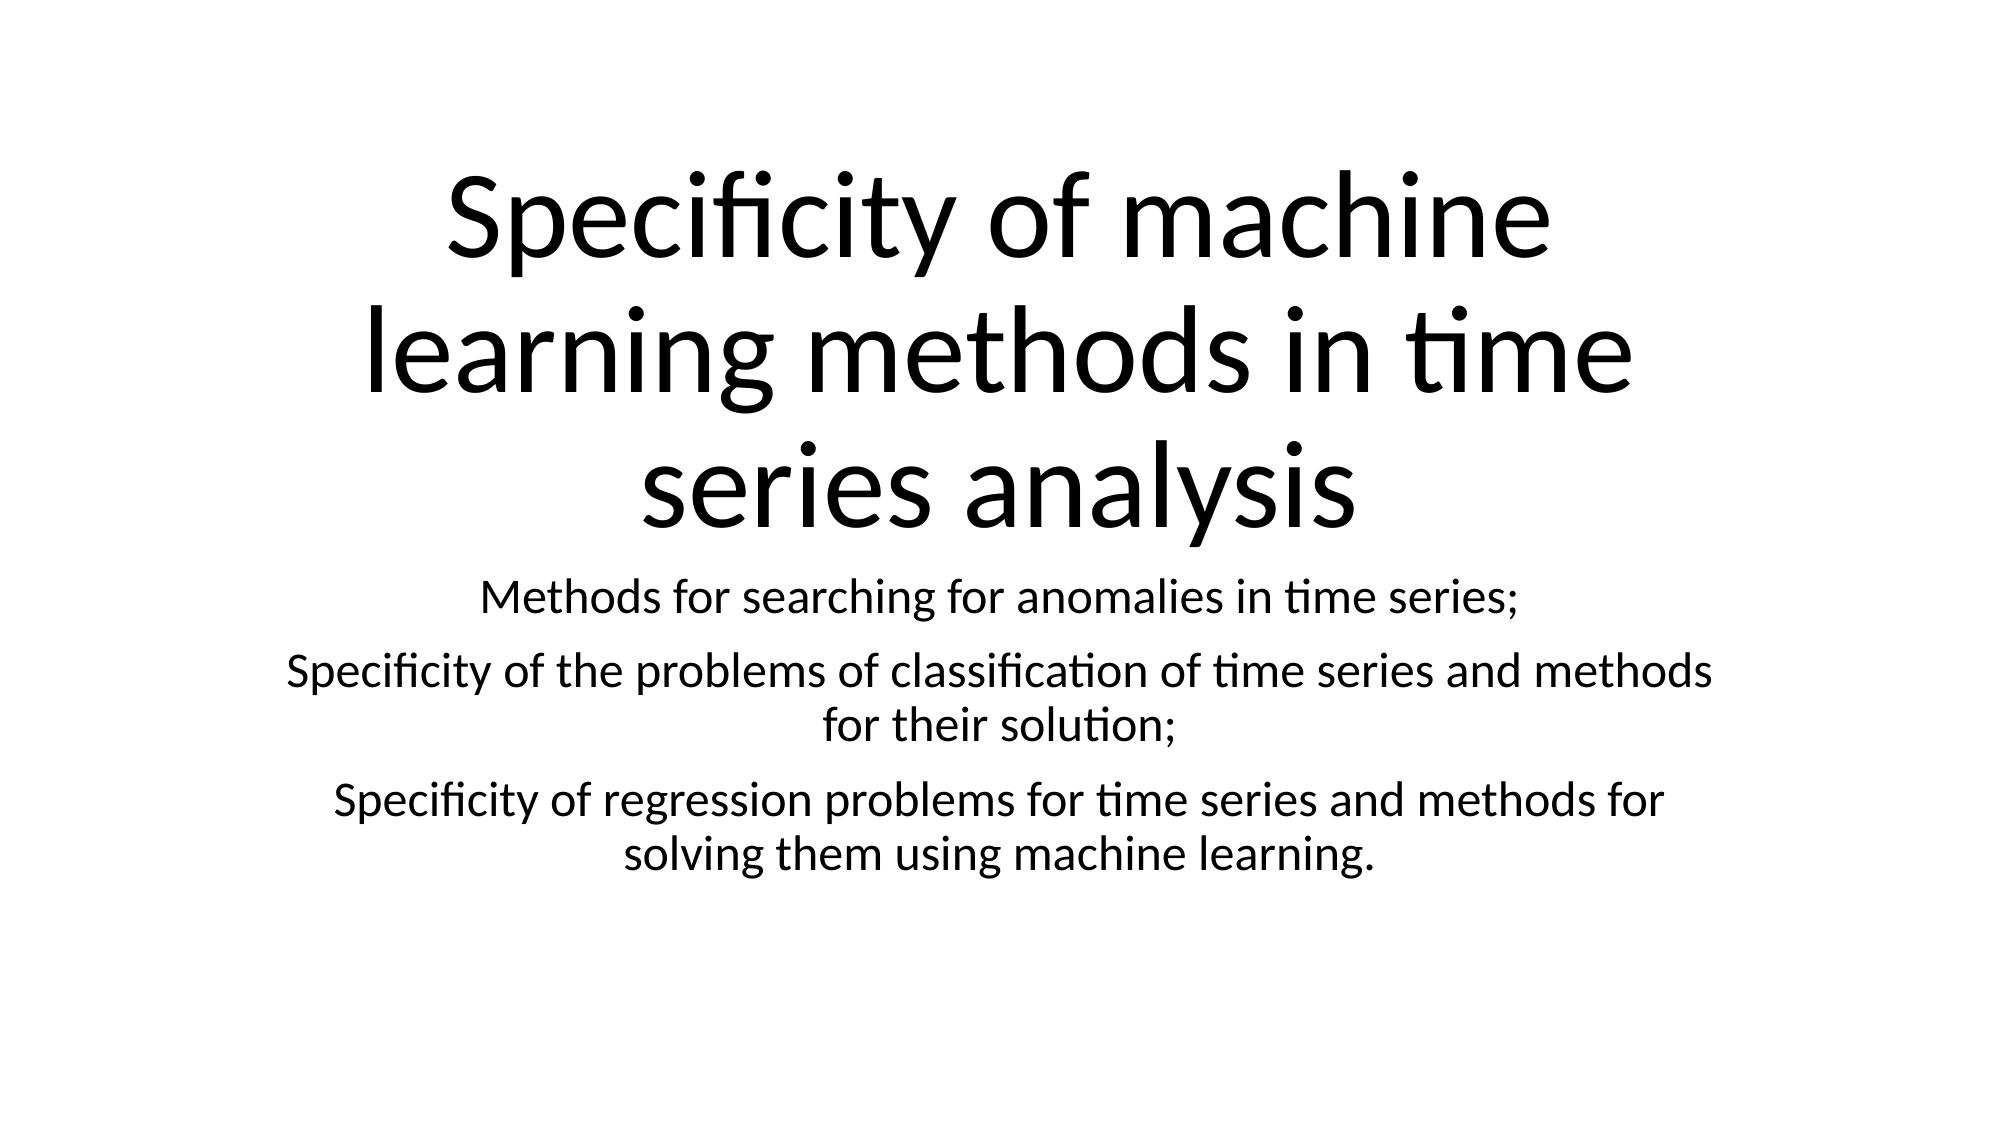

# Specificity of machine learning methods in time series analysis
Methods for searching for anomalies in time series;
Specificity of the problems of classification of time series and methods for their solution;
Specificity of regression problems for time series and methods for solving them using machine learning.